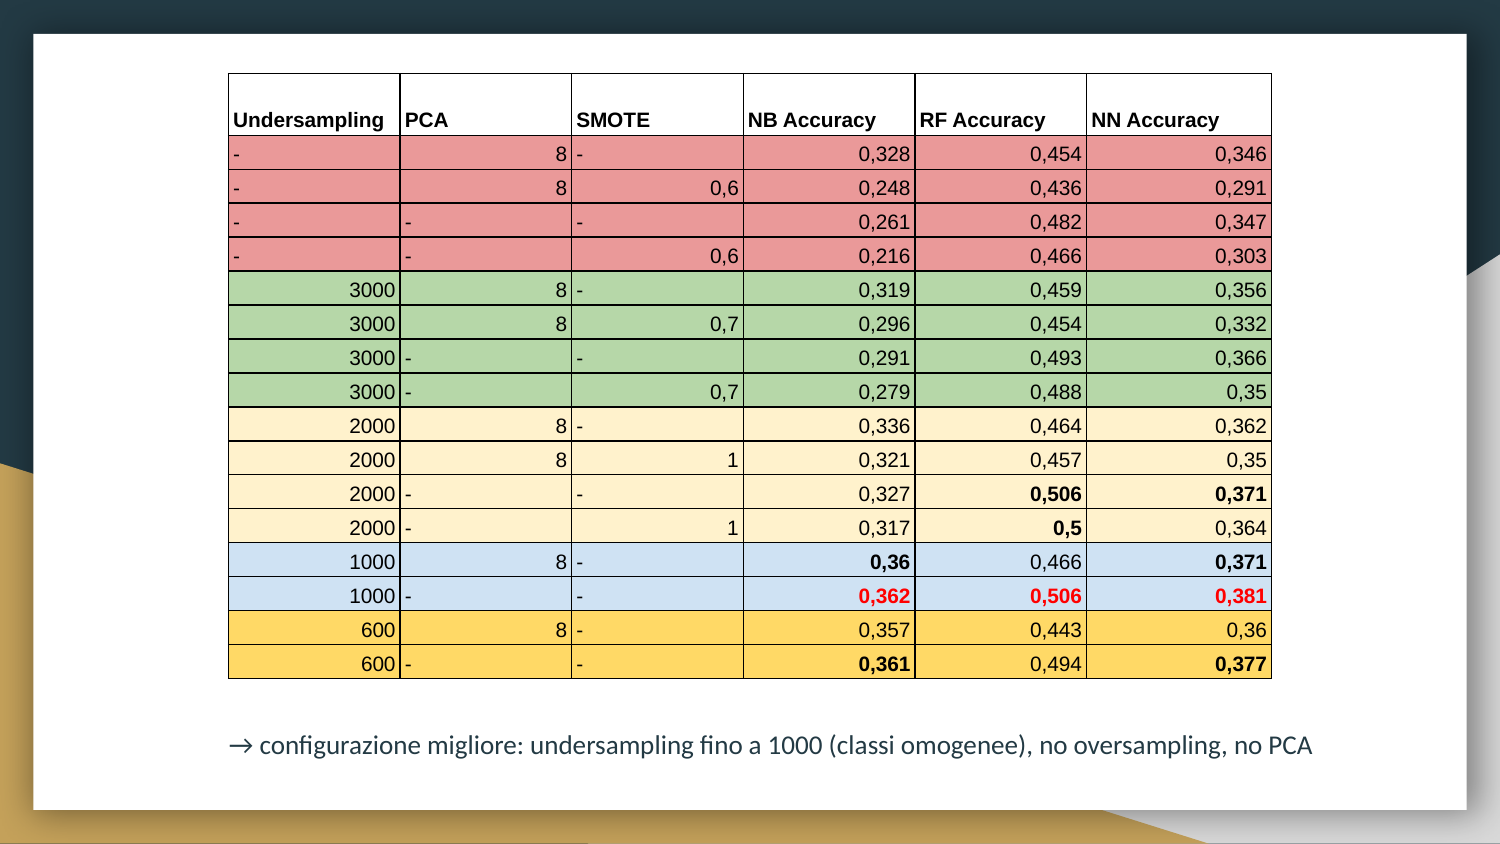

| Undersampling | PCA | SMOTE | NB Accuracy | RF Accuracy | NN Accuracy |
| --- | --- | --- | --- | --- | --- |
| - | 8 | - | 0,328 | 0,454 | 0,346 |
| - | 8 | 0,6 | 0,248 | 0,436 | 0,291 |
| - | - | - | 0,261 | 0,482 | 0,347 |
| - | - | 0,6 | 0,216 | 0,466 | 0,303 |
| 3000 | 8 | - | 0,319 | 0,459 | 0,356 |
| 3000 | 8 | 0,7 | 0,296 | 0,454 | 0,332 |
| 3000 | - | - | 0,291 | 0,493 | 0,366 |
| 3000 | - | 0,7 | 0,279 | 0,488 | 0,35 |
| 2000 | 8 | - | 0,336 | 0,464 | 0,362 |
| 2000 | 8 | 1 | 0,321 | 0,457 | 0,35 |
| 2000 | - | - | 0,327 | 0,506 | 0,371 |
| 2000 | - | 1 | 0,317 | 0,5 | 0,364 |
| 1000 | 8 | - | 0,36 | 0,466 | 0,371 |
| 1000 | - | - | 0,362 | 0,506 | 0,381 |
| 600 | 8 | - | 0,357 | 0,443 | 0,36 |
| 600 | - | - | 0,361 | 0,494 | 0,377 |
             → configurazione migliore: undersampling fino a 1000 (classi omogenee), no oversampling, no PCA